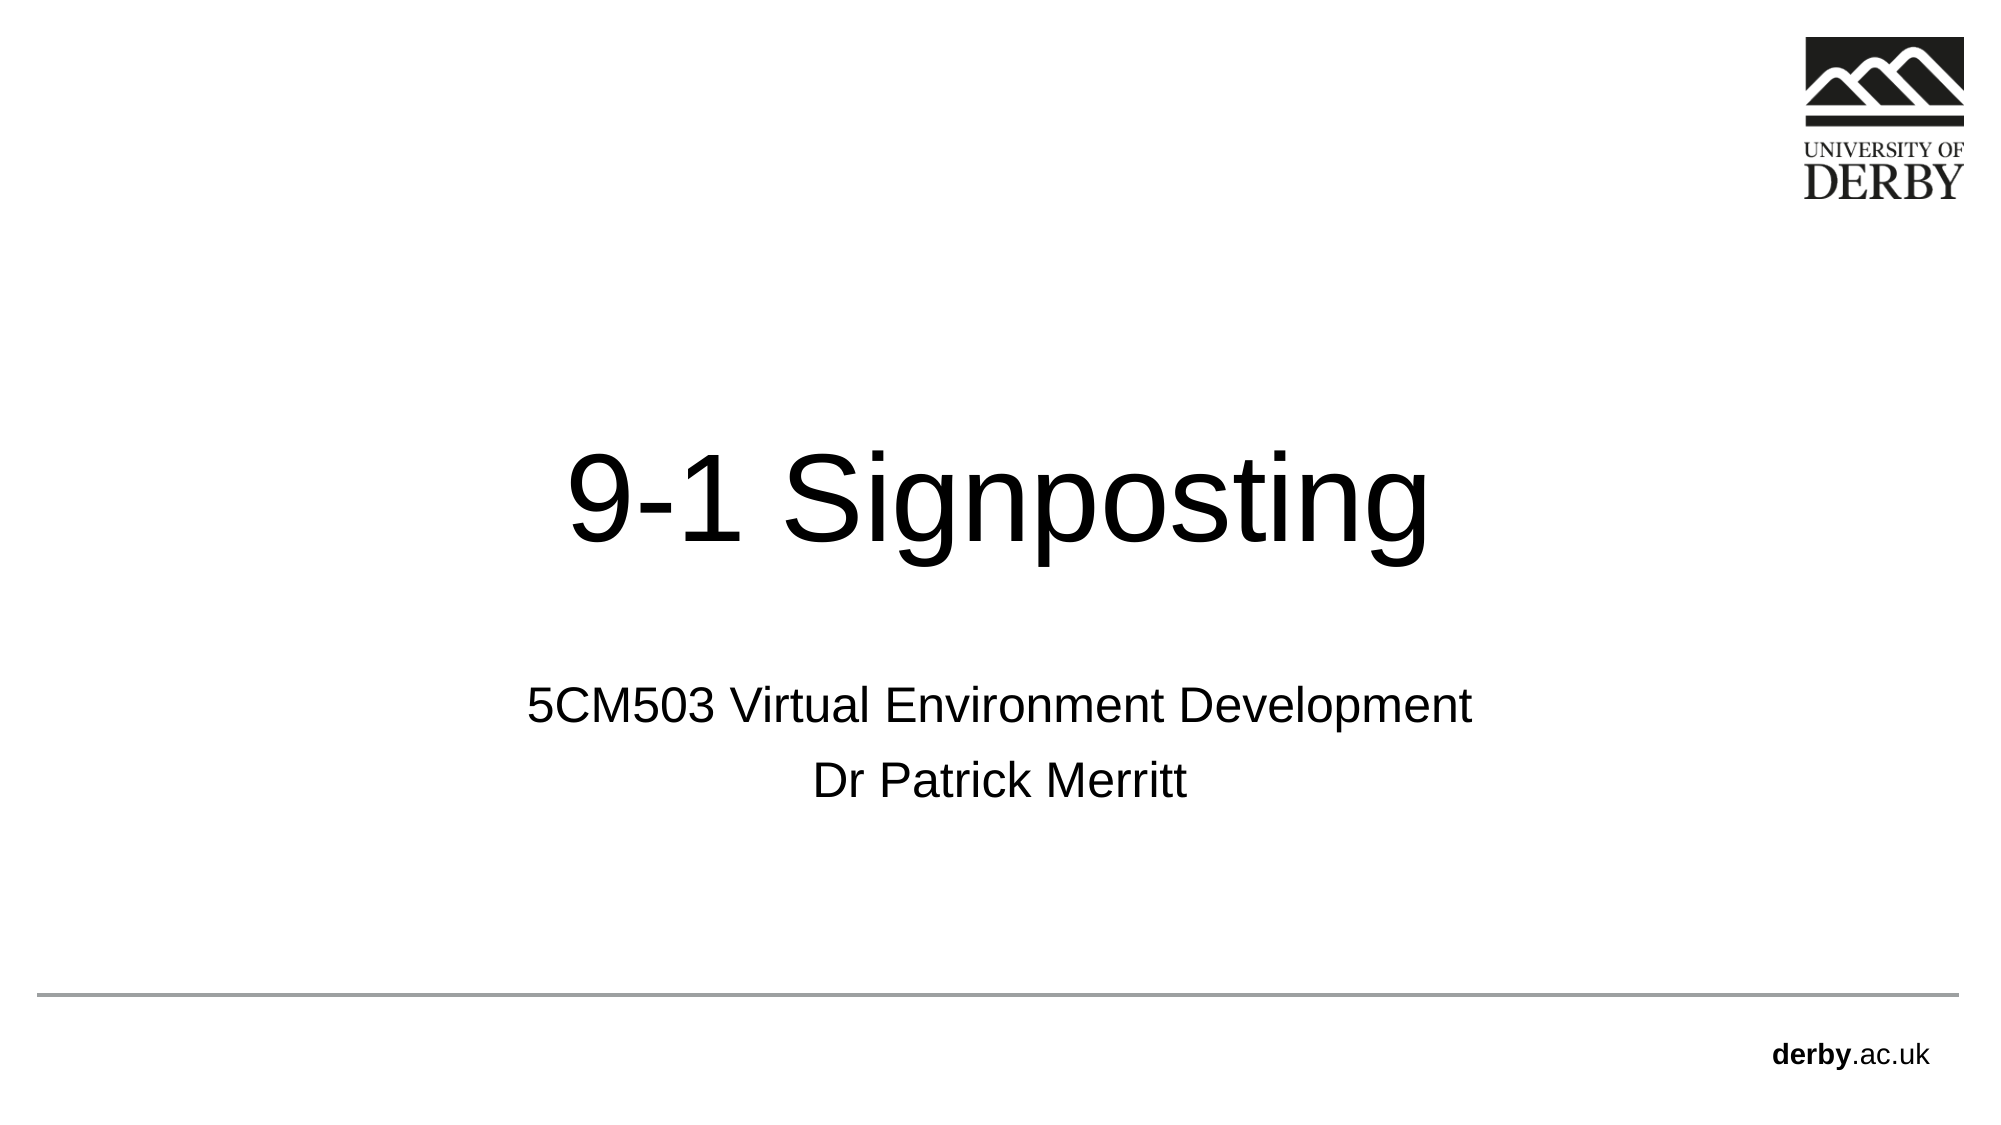

# 9-1 Signposting

5CM503 Virtual Environment Development
Dr Patrick Merritt